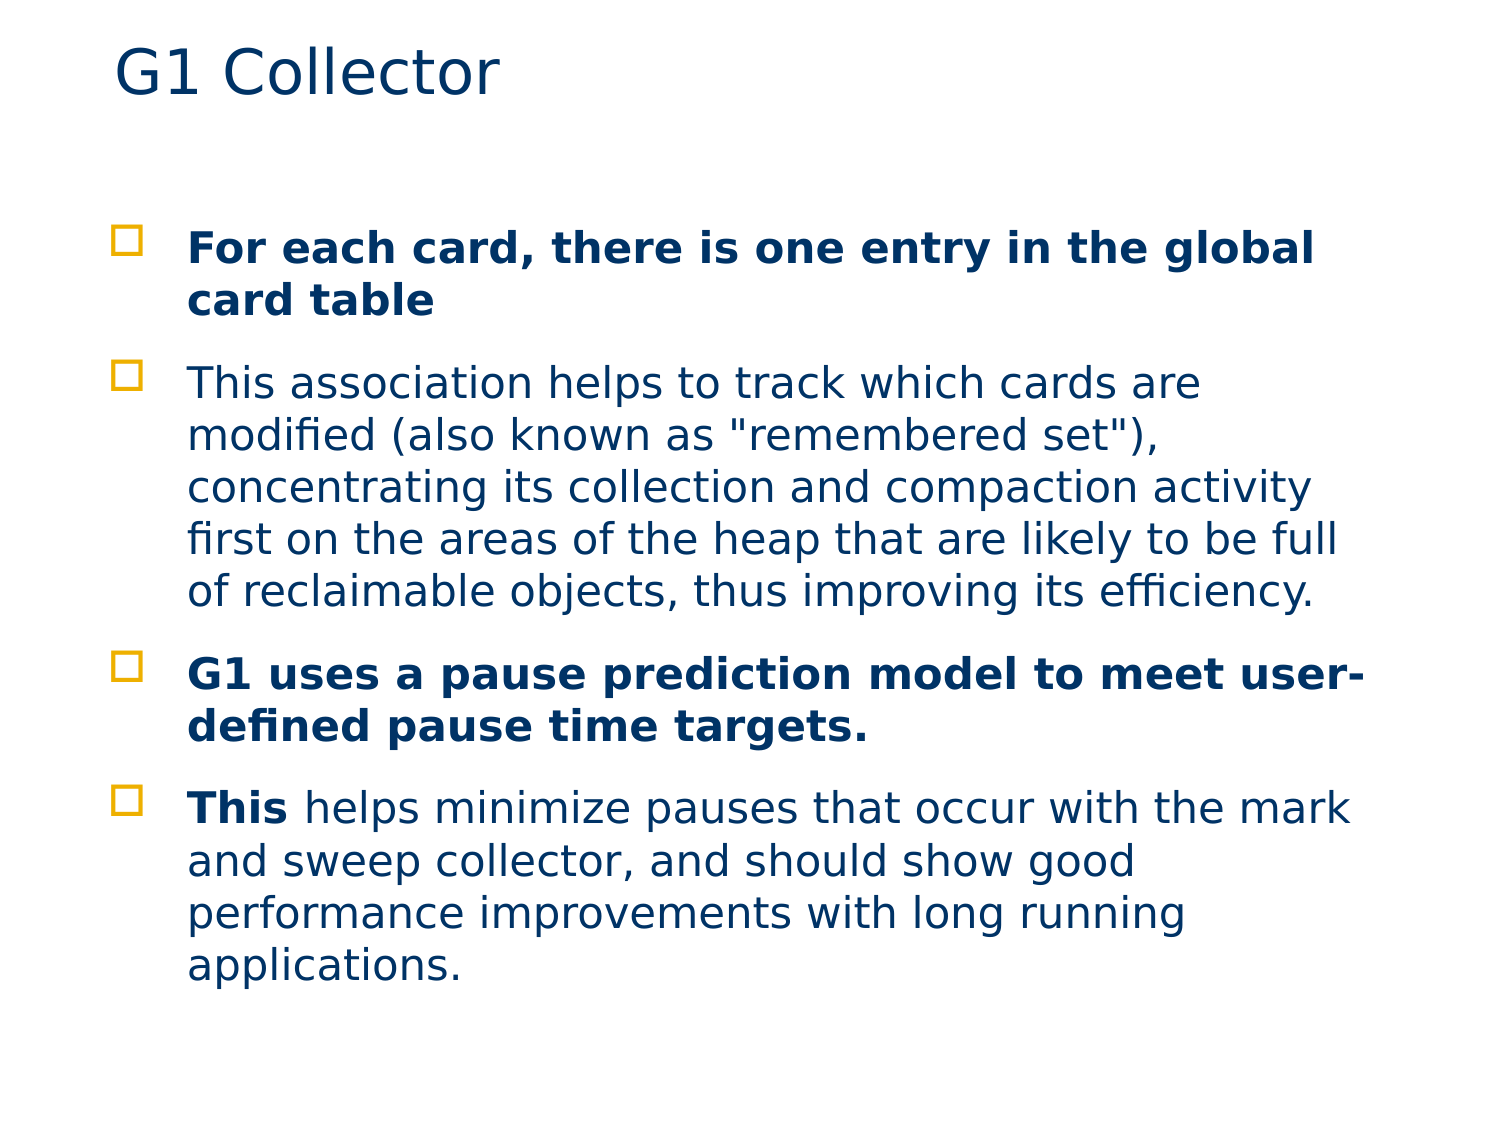

# G1 Collector
For each card, there is one entry in the global card table
This association helps to track which cards are modified (also known as "remembered set"), concentrating its collection and compaction activity first on the areas of the heap that are likely to be full of reclaimable objects, thus improving its efficiency.
G1 uses a pause prediction model to meet user-defined pause time targets.
This helps minimize pauses that occur with the mark and sweep collector, and should show good performance improvements with long running applications.